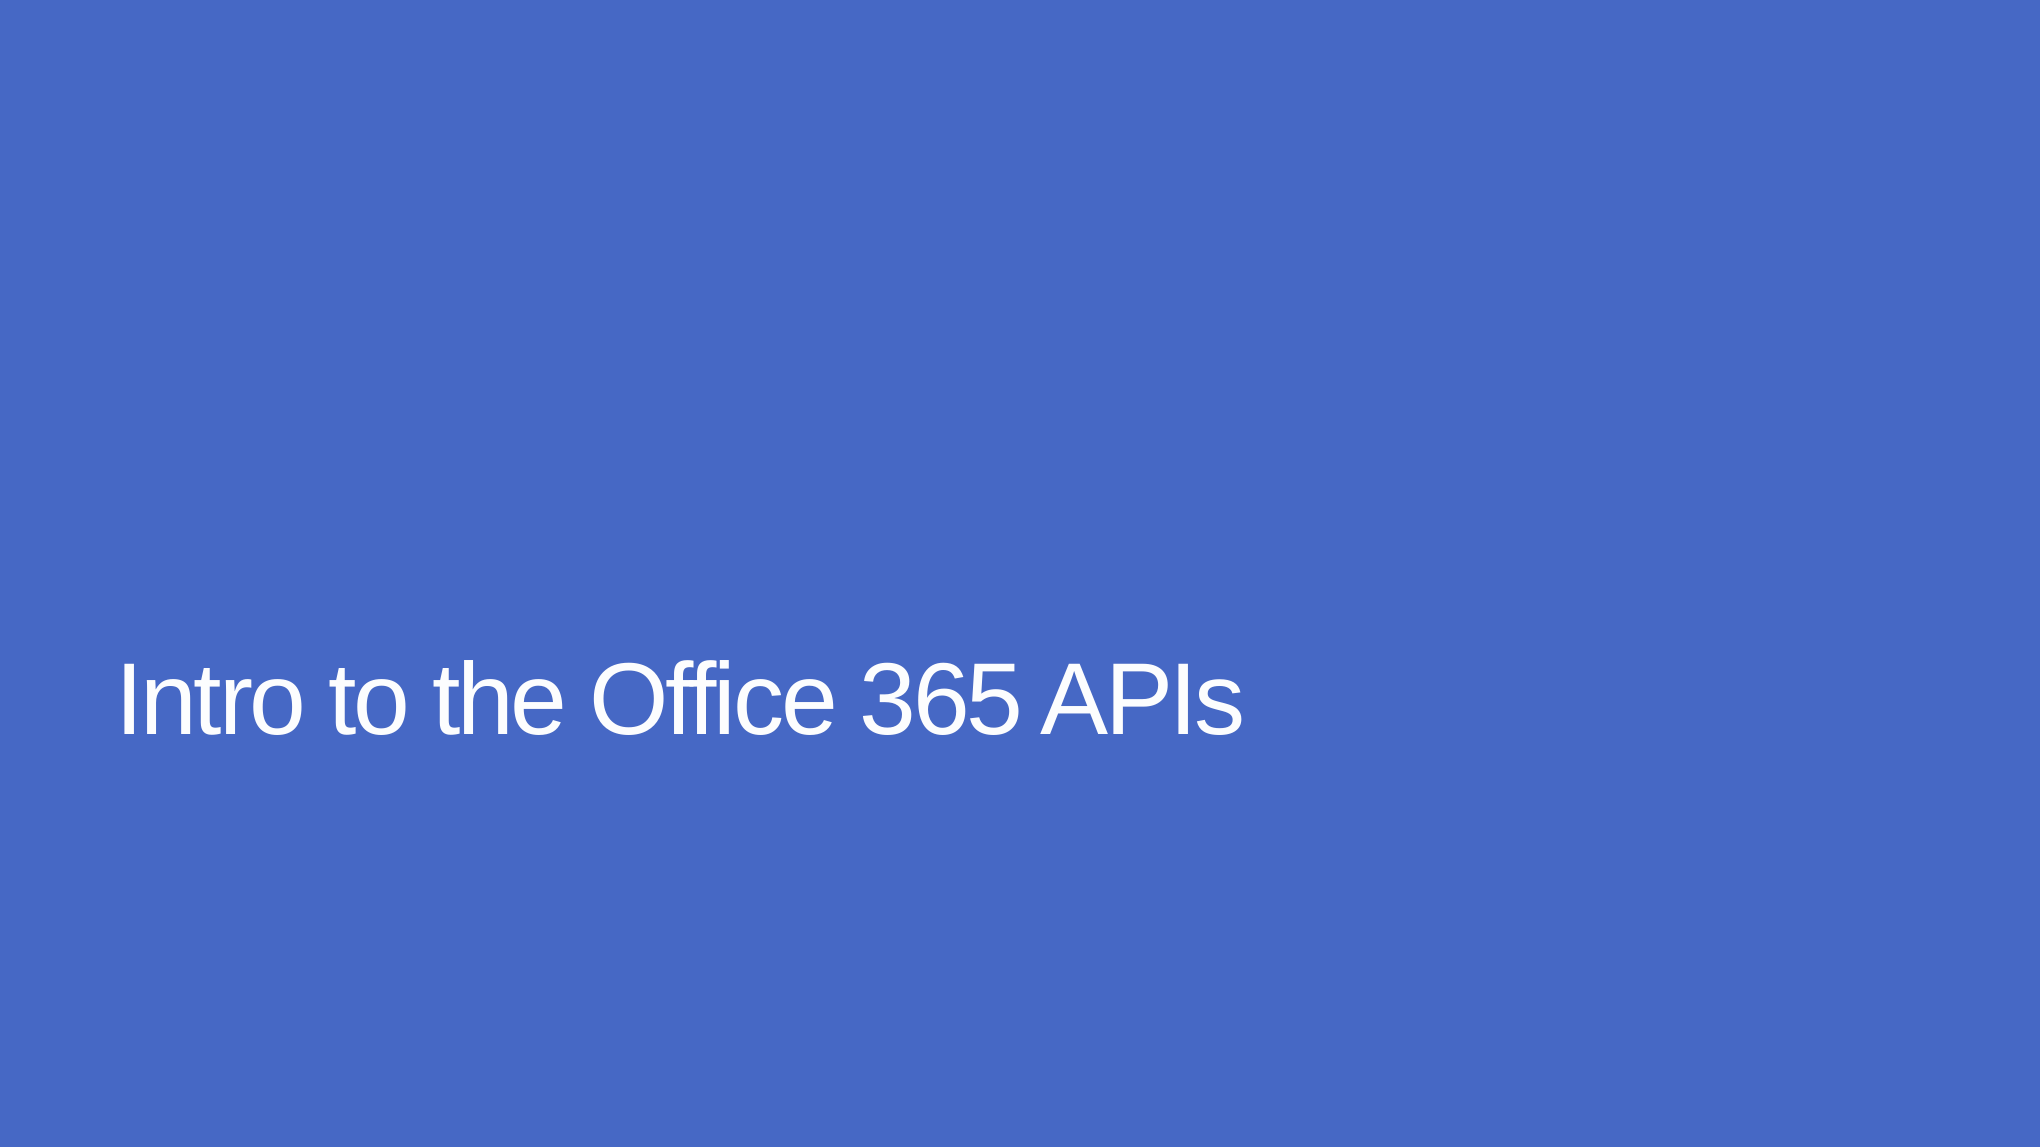

# Intro to the Office 365 APIs